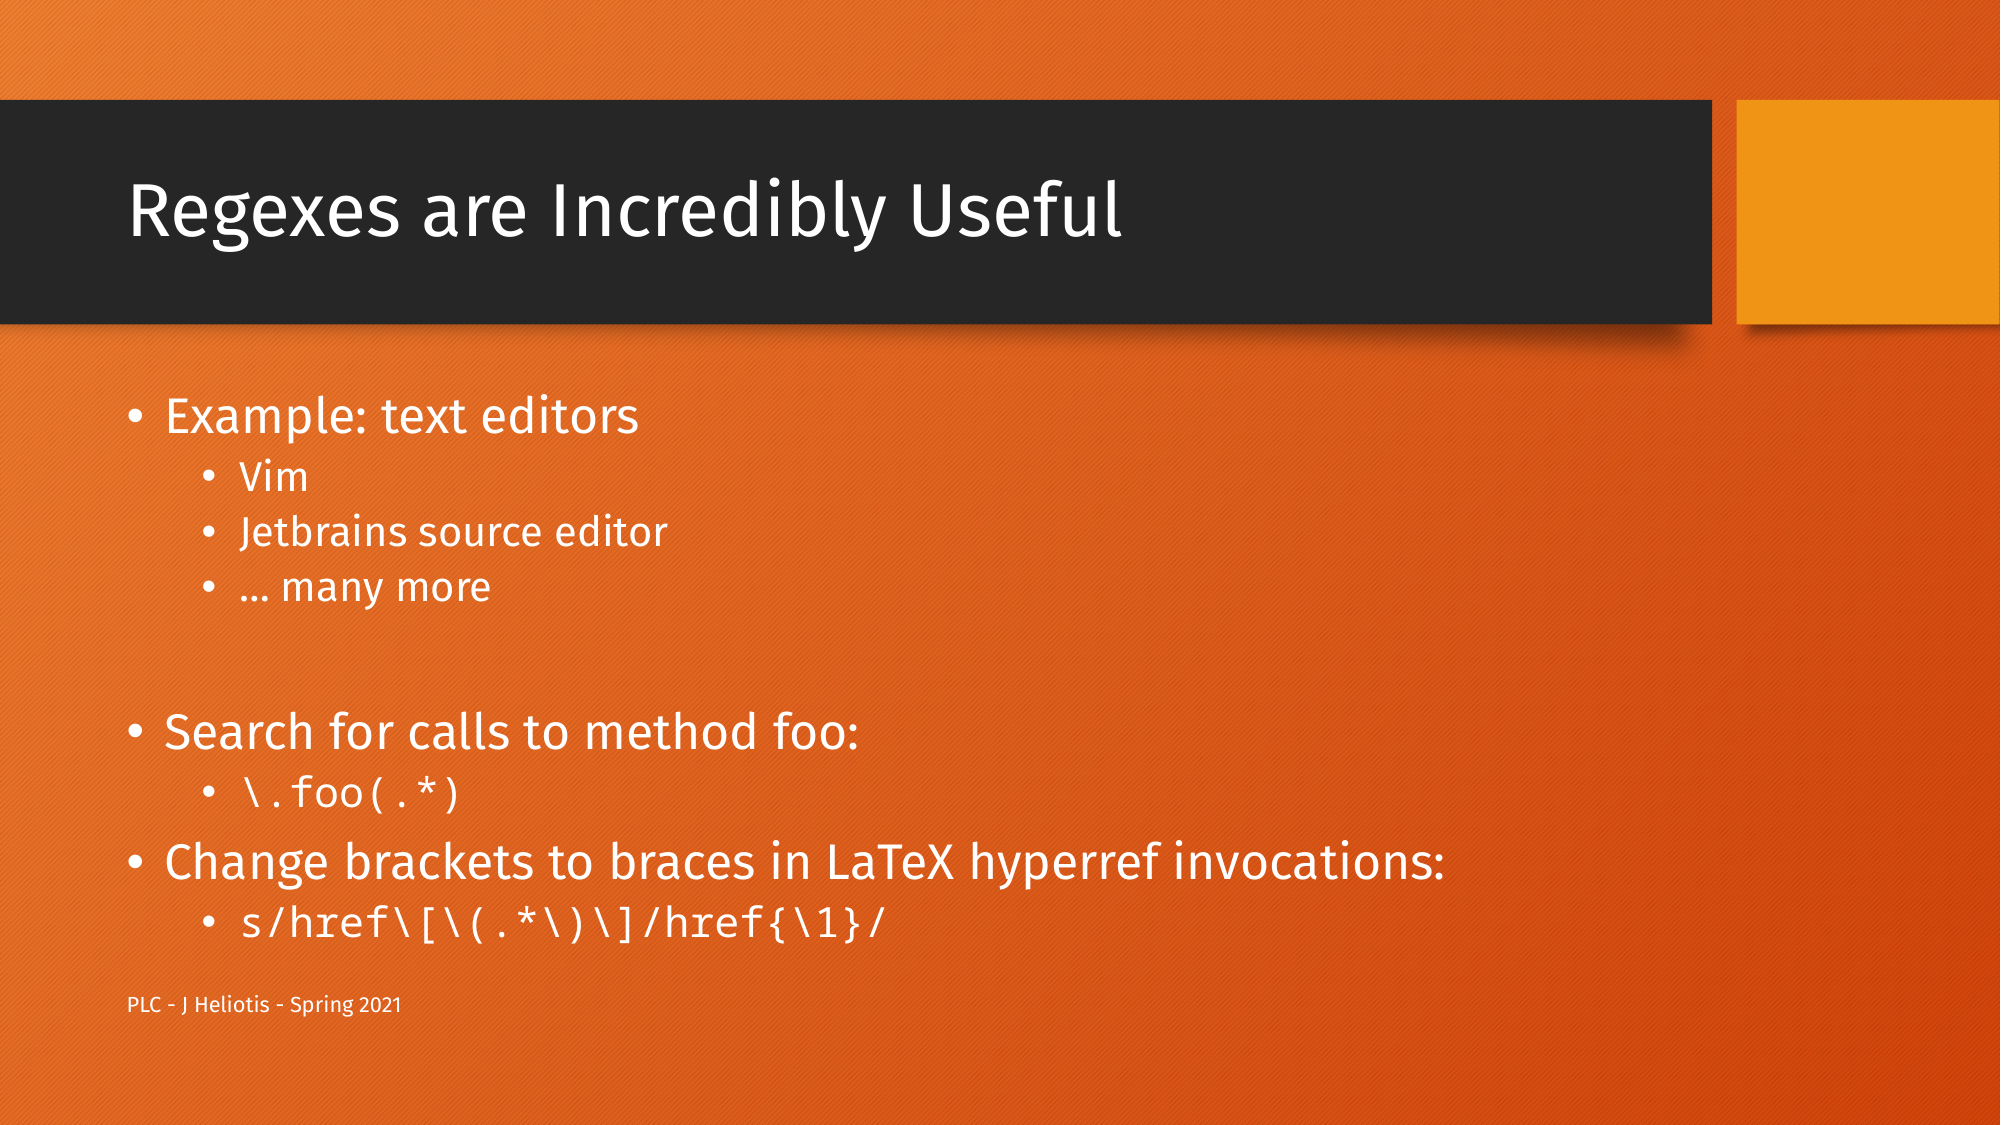

# Regexes are Incredibly Useful
Example: text editors
Vim
Jetbrains source editor
… many more

Search for calls to method foo:
\.foo(.*)
Change brackets to braces in LaTeX hyperref invocations:
s/href\[\(.*\)\]/href{\1}/
PLC - J Heliotis - Spring 2021